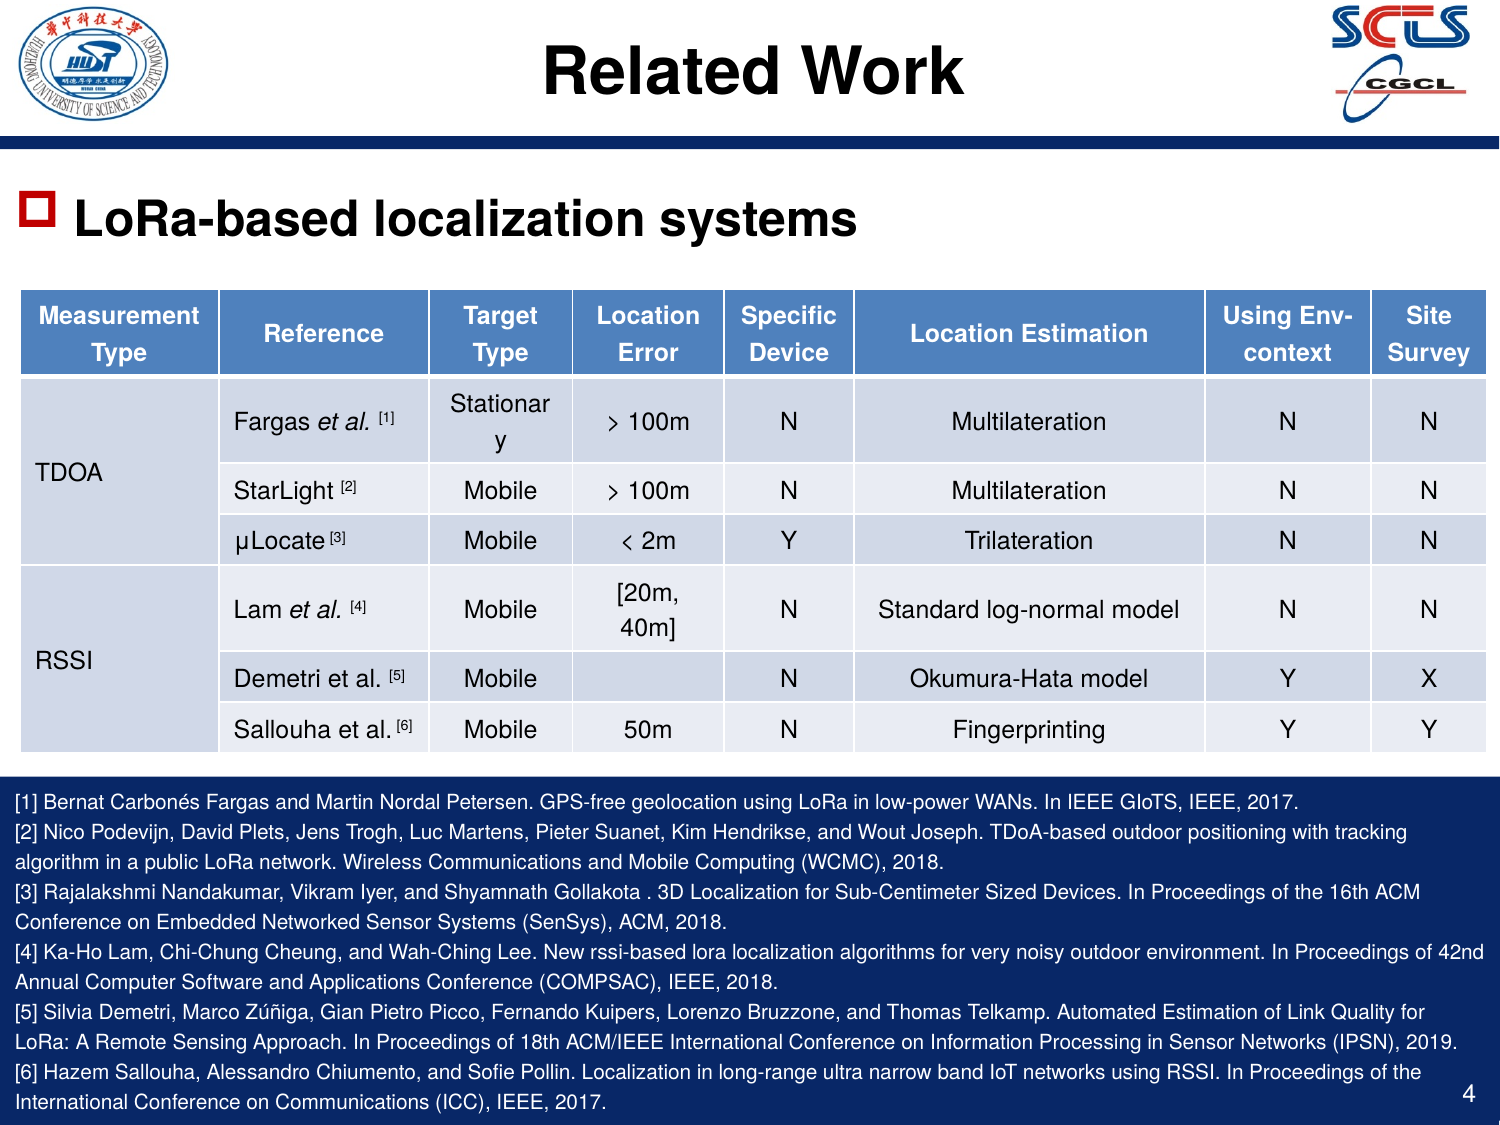

# Related Work
LoRa-based localization systems
| Measurement Type | Reference | Target Type | Location Error | Specific Device | Location Estimation | Using Env-context | Site Survey |
| --- | --- | --- | --- | --- | --- | --- | --- |
| TDOA | Fargas et al. [1] | Stationary | > 100m | N | Multilateration | N | N |
|  | StarLight [2] | Mobile | > 100m | N | Multilateration | N | N |
|  | μLocate [3] | Mobile | < 2m | Y | Trilateration | N | N |
| RSSI | Lam et al. [4] | Mobile | [20m, 40m] | N | Standard log-normal model | N | N |
|  | Demetri et al. [5] | Mobile |  | N | Okumura-Hata model | Y | X |
|  | Sallouha et al. [6] | Mobile | 50m | N | Fingerprinting | Y | Y |
[1] Bernat Carbonés Fargas and Martin Nordal Petersen. GPS-free geolocation using LoRa in low-power WANs. In IEEE GIoTS, IEEE, 2017.
[2] Nico Podevijn, David Plets, Jens Trogh, Luc Martens, Pieter Suanet, Kim Hendrikse, and Wout Joseph. TDoA-based outdoor positioning with tracking algorithm in a public LoRa network. Wireless Communications and Mobile Computing (WCMC), 2018.
[3] Rajalakshmi Nandakumar, Vikram Iyer, and Shyamnath Gollakota . 3D Localization for Sub-Centimeter Sized Devices. In Proceedings of the 16th ACM Conference on Embedded Networked Sensor Systems (SenSys), ACM, 2018.
[4] Ka-Ho Lam, Chi-Chung Cheung, and Wah-Ching Lee. New rssi-based lora localization algorithms for very noisy outdoor environment. In Proceedings of 42nd Annual Computer Software and Applications Conference (COMPSAC), IEEE, 2018.
[5] Silvia Demetri, Marco Zúñiga, Gian Pietro Picco, Fernando Kuipers, Lorenzo Bruzzone, and Thomas Telkamp. Automated Estimation of Link Quality for LoRa: A Remote Sensing Approach. In Proceedings of 18th ACM/IEEE International Conference on Information Processing in Sensor Networks (IPSN), 2019.
[6] Hazem Sallouha, Alessandro Chiumento, and Sofie Pollin. Localization in long-range ultra narrow band IoT networks using RSSI. In Proceedings of the International Conference on Communications (ICC), IEEE, 2017.
4